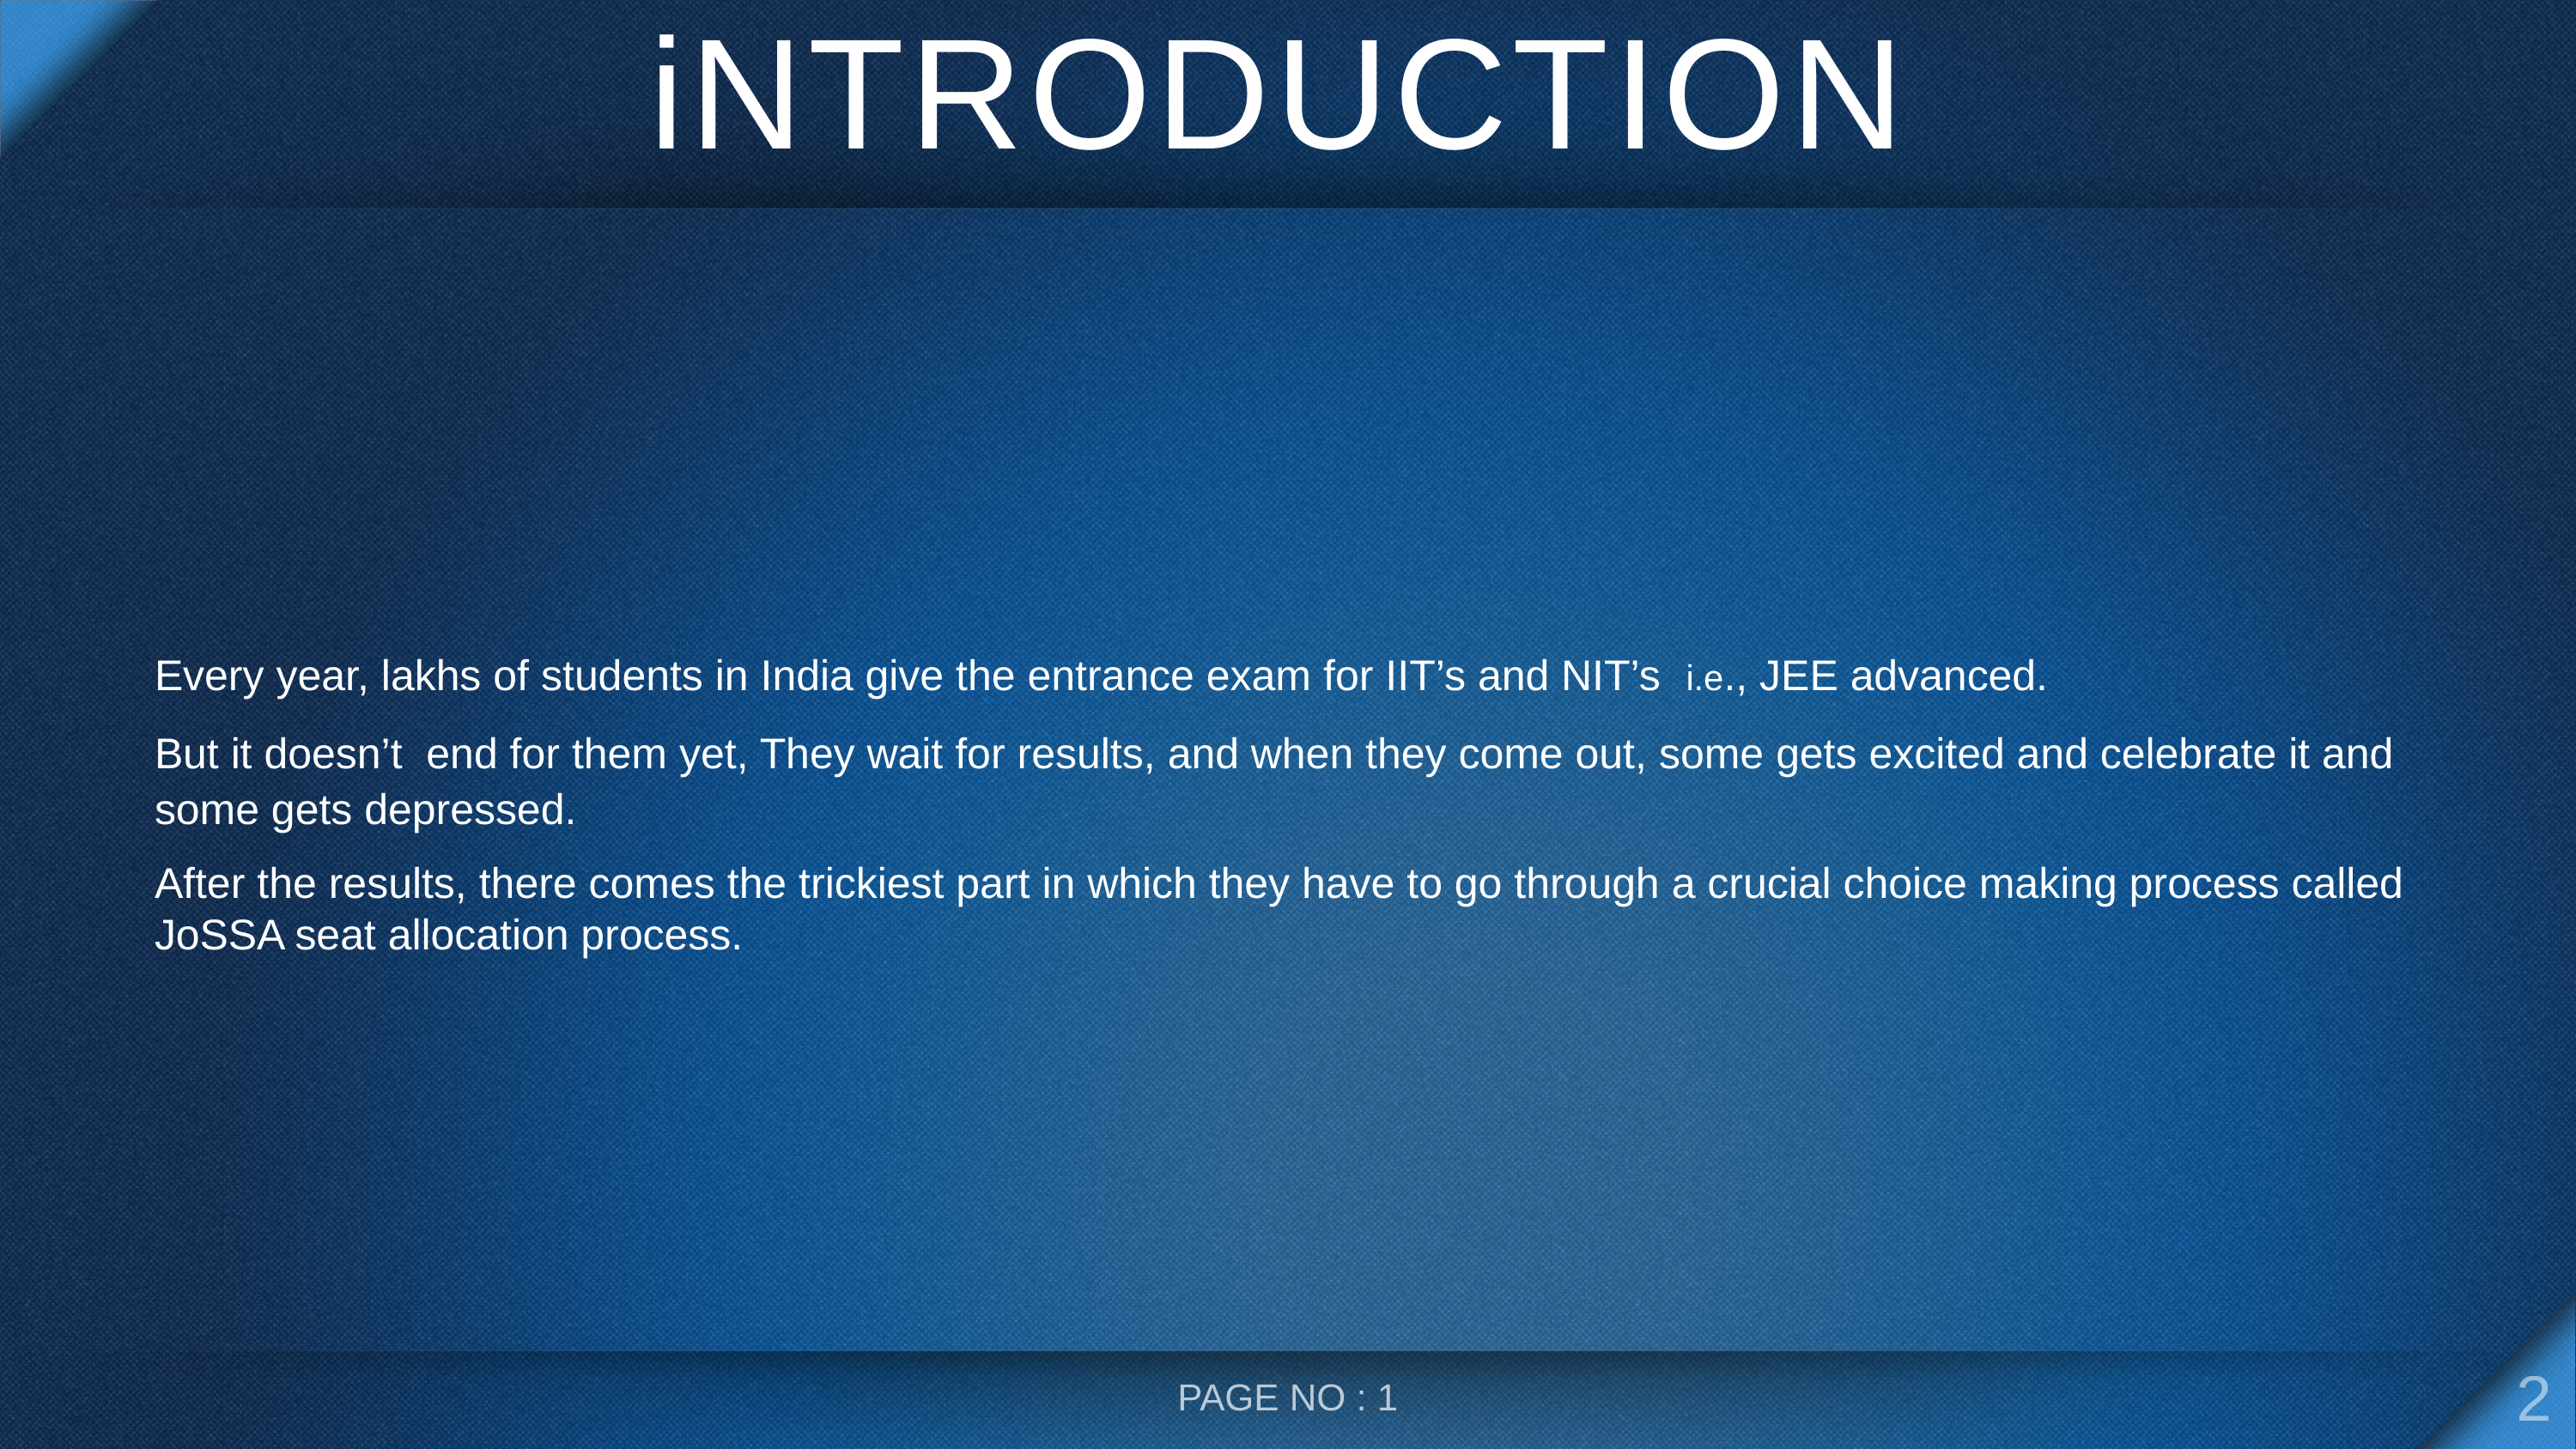

# iNTRODUCTION
Every year, lakhs of students in India give the entrance exam for IIT’s and NIT’s  i.e., JEE advanced.
But it doesn’t  end for them yet, They wait for results, and when they come out, some gets excited and celebrate it and some gets depressed.
After the results, there comes the trickiest part in which they have to go through a crucial choice making process called JoSSA seat allocation process.
2
PAGE NO : 1